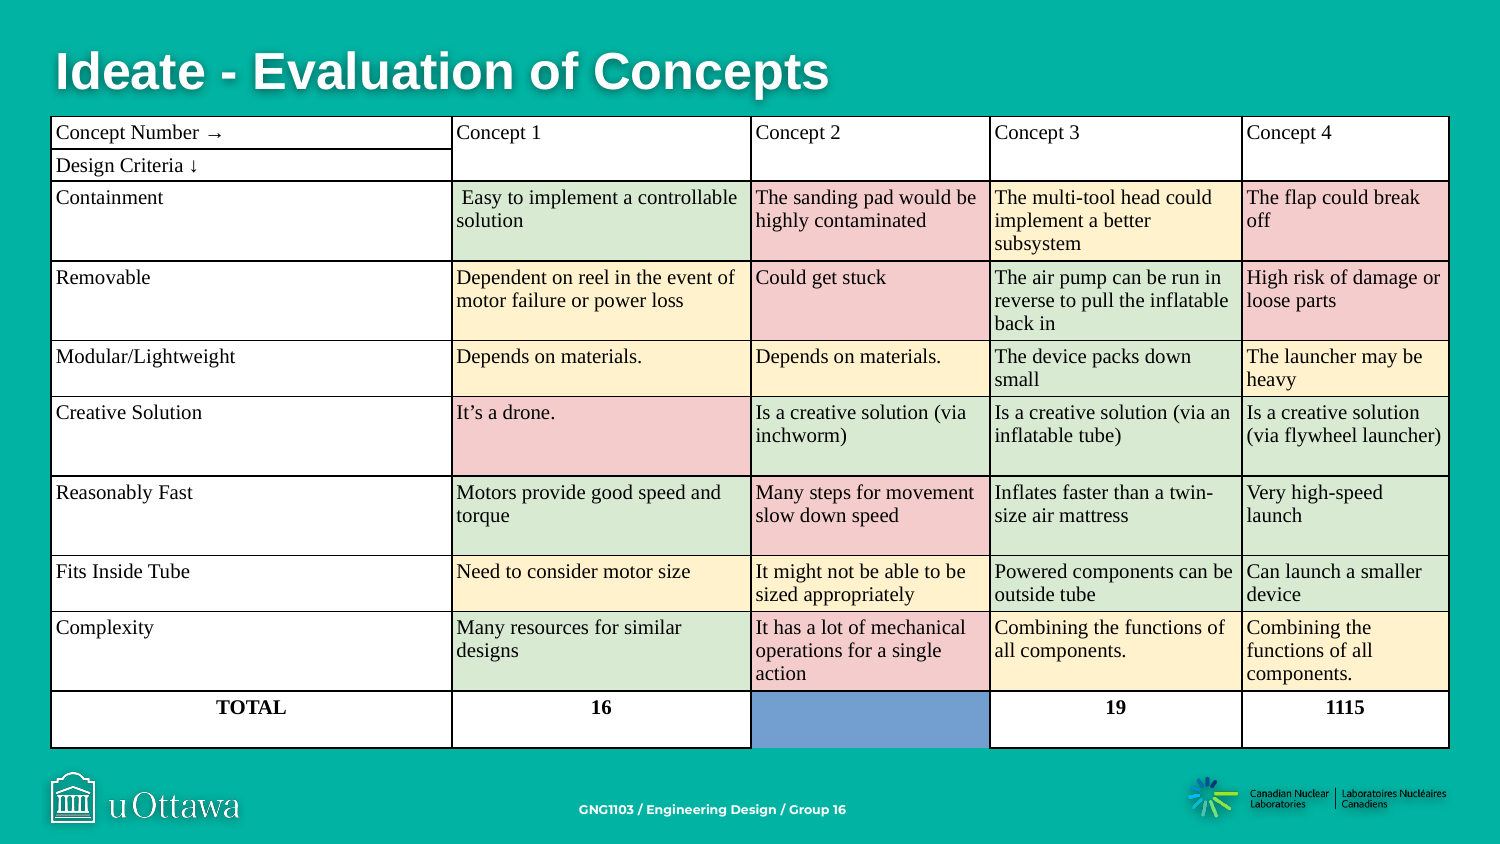

# Ideate - Evaluation of Concepts
| Concept Number → | Concept 1 |  |  | Concept 2 | Concept 3 | Concept 4 |
| --- | --- | --- | --- | --- | --- | --- |
| Design Criteria ↓ |  |  |  |  |  |  |
| Containment | Easy to implement a controllable solution |  |  | The sanding pad would be highly contaminated | The multi-tool head could implement a better subsystem | The flap could break off |
| Removable | Dependent on reel in the event of motor failure or power loss |  |  | Could get stuck | The air pump can be run in reverse to pull the inflatable back in | High risk of damage or loose parts |
| Modular/Lightweight | Depends on materials. |  |  | Depends on materials. | The device packs down small | The launcher may be heavy |
| Creative Solution | It’s a drone. |  |  | Is a creative solution (via inchworm) | Is a creative solution (via an inflatable tube) | Is a creative solution (via flywheel launcher) |
| Reasonably Fast | Motors provide good speed and torque |  |  | Many steps for movement slow down speed | Inflates faster than a twin-size air mattress | Very high-speed launch |
| Fits Inside Tube | Need to consider motor size |  |  | It might not be able to be sized appropriately | Powered components can be outside tube | Can launch a smaller device |
| Complexity | Many resources for similar designs |  |  | It has a lot of mechanical operations for a single action | Combining the functions of all components. | Combining the functions of all components. |
| TOTAL | 16 |  |  | 11 | 19 | 15 |